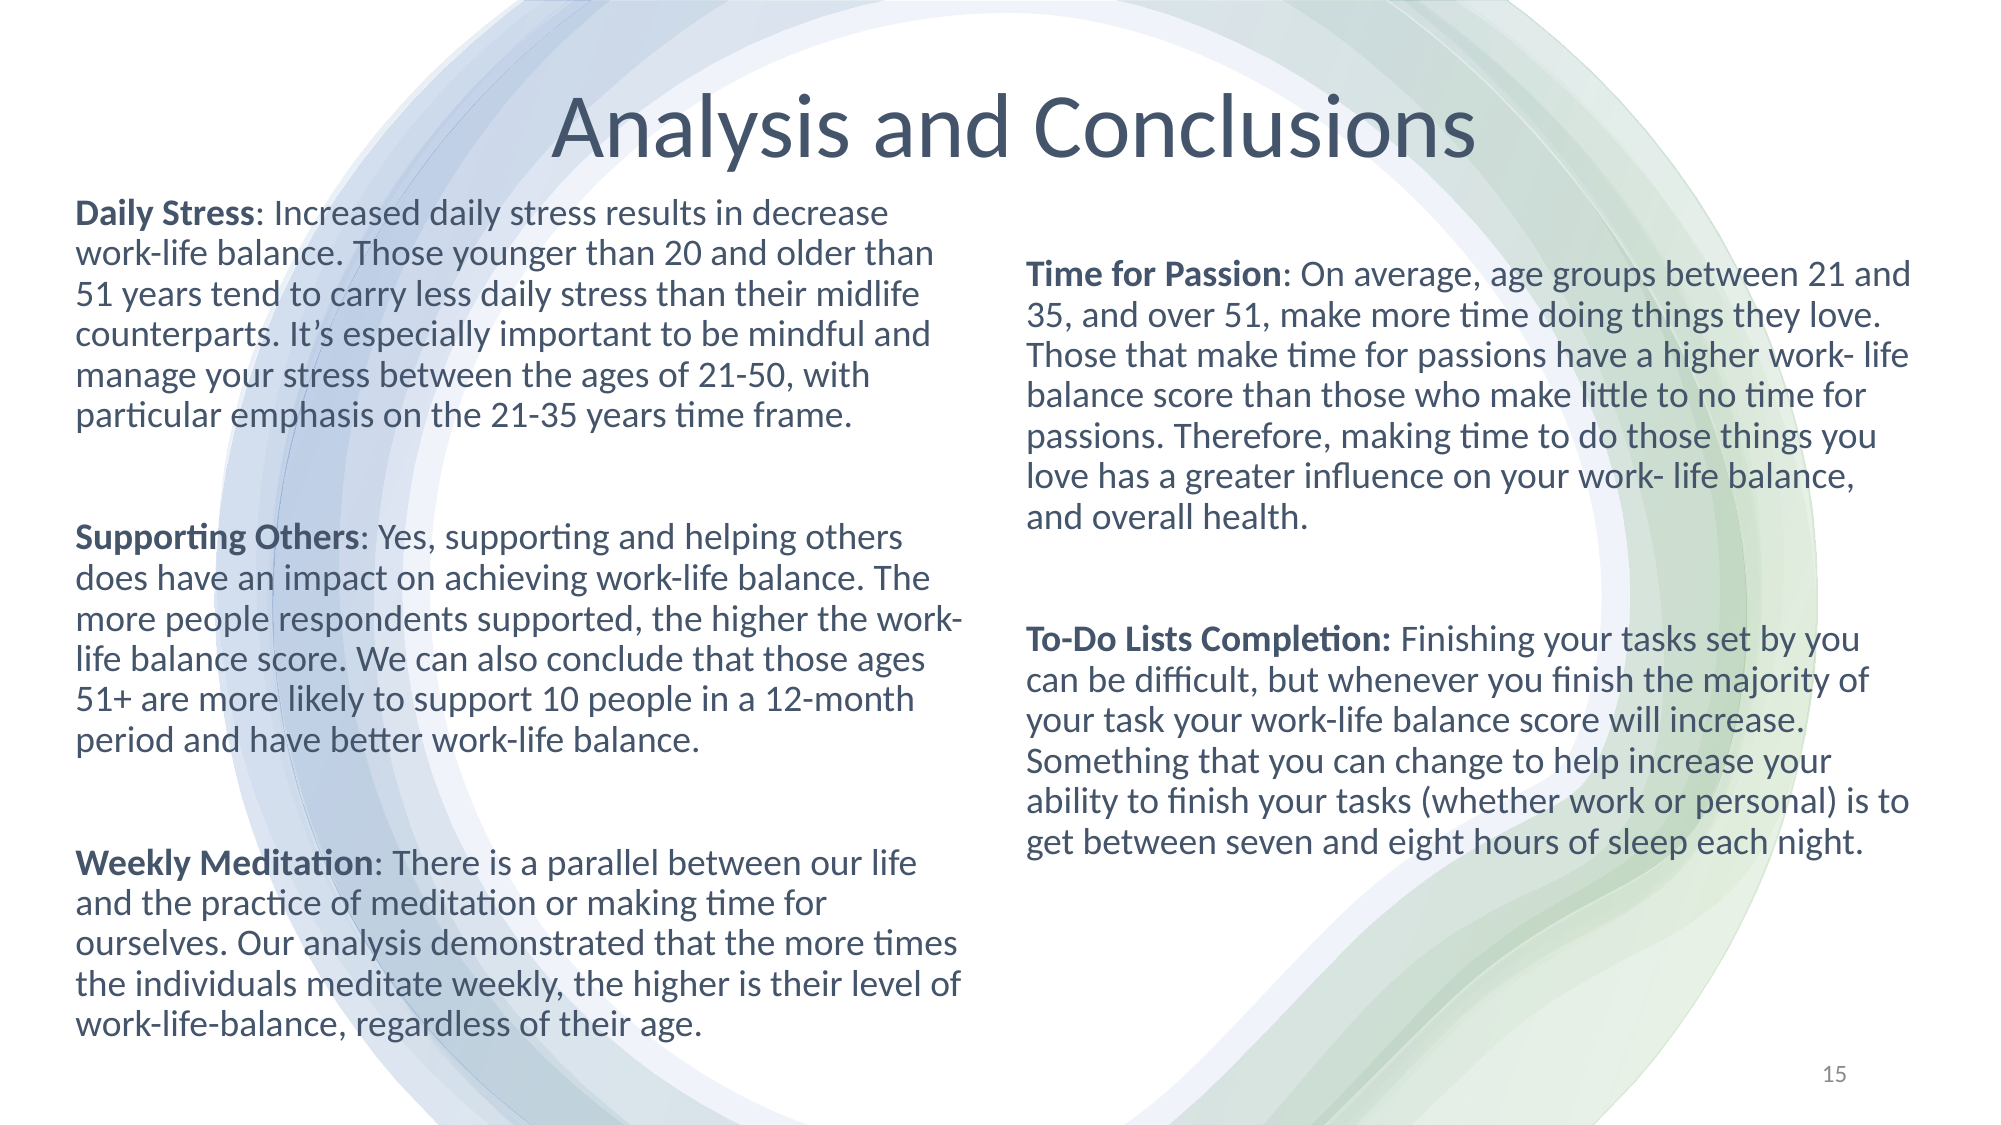

# Analysis and Conclusions

Daily Stress: Increased daily stress results in decrease work-life balance. Those younger than 20 and older than 51 years tend to carry less daily stress than their midlife counterparts. It’s especially important to be mindful and manage your stress between the ages of 21-50, with particular emphasis on the 21-35 years time frame.

Supporting Others: Yes, supporting and helping others does have an impact on achieving work-life balance. The more people respondents supported, the higher the work-life balance score. We can also conclude that those ages 51+ are more likely to support 10 people in a 12-month period and have better work-life balance.

Weekly Meditation: There is a parallel between our life and the practice of meditation or making time for ourselves. Our analysis demonstrated that the more times the individuals meditate weekly, the higher is their level of work-life-balance, regardless of their age.

Time for Passion: On average, age groups between 21 and 35, and over 51, make more time doing things they love. Those that make time for passions have a higher work- life balance score than those who make little to no time for passions. Therefore, making time to do those things you love has a greater influence on your work- life balance, and overall health.

To-Do Lists Completion: Finishing your tasks set by you can be difficult, but whenever you finish the majority of your task your work-life balance score will increase. Something that you can change to help increase your ability to finish your tasks (whether work or personal) is to get between seven and eight hours of sleep each night.

15